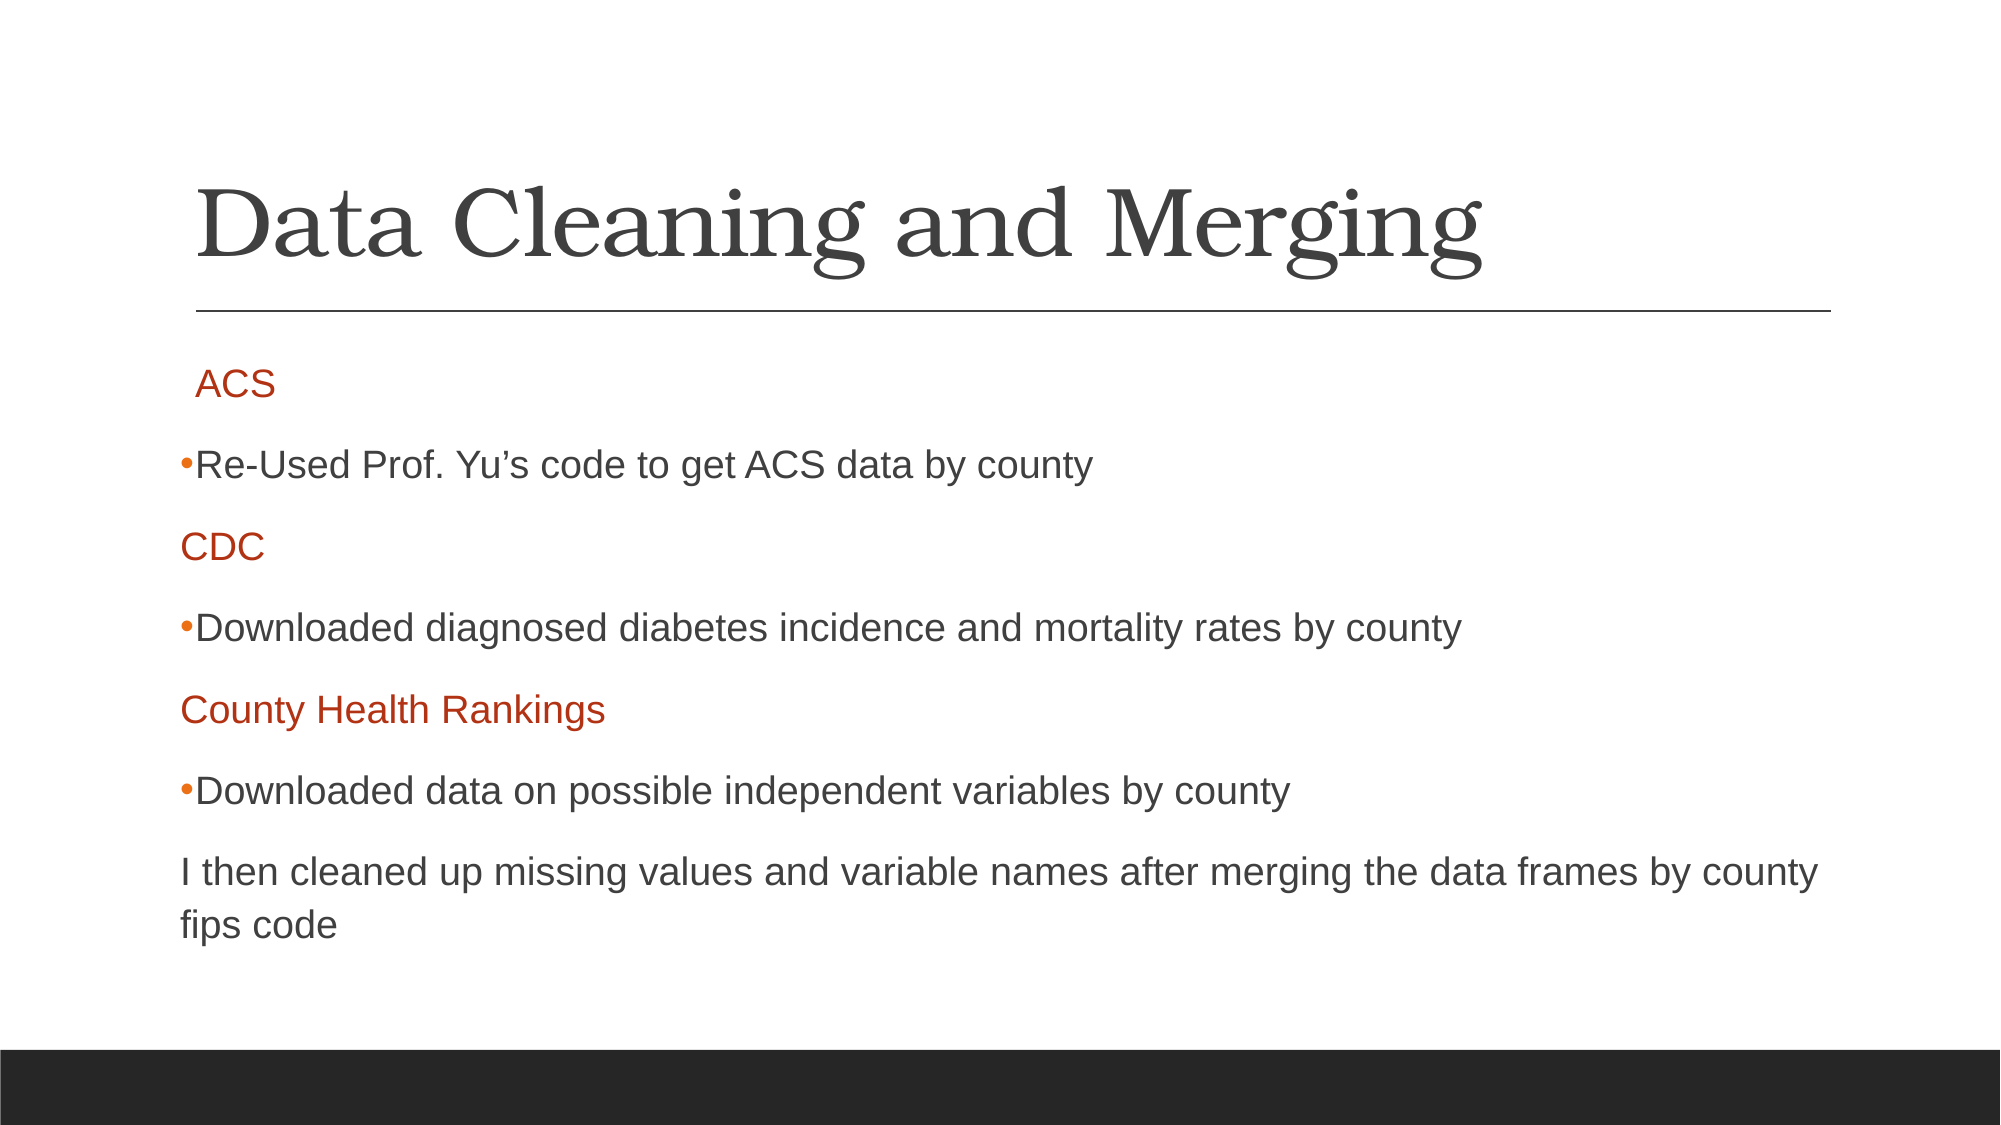

# Data Cleaning and Merging
ACS
Re-Used Prof. Yu’s code to get ACS data by county
CDC
Downloaded diagnosed diabetes incidence and mortality rates by county
County Health Rankings
Downloaded data on possible independent variables by county
I then cleaned up missing values and variable names after merging the data frames by county fips code